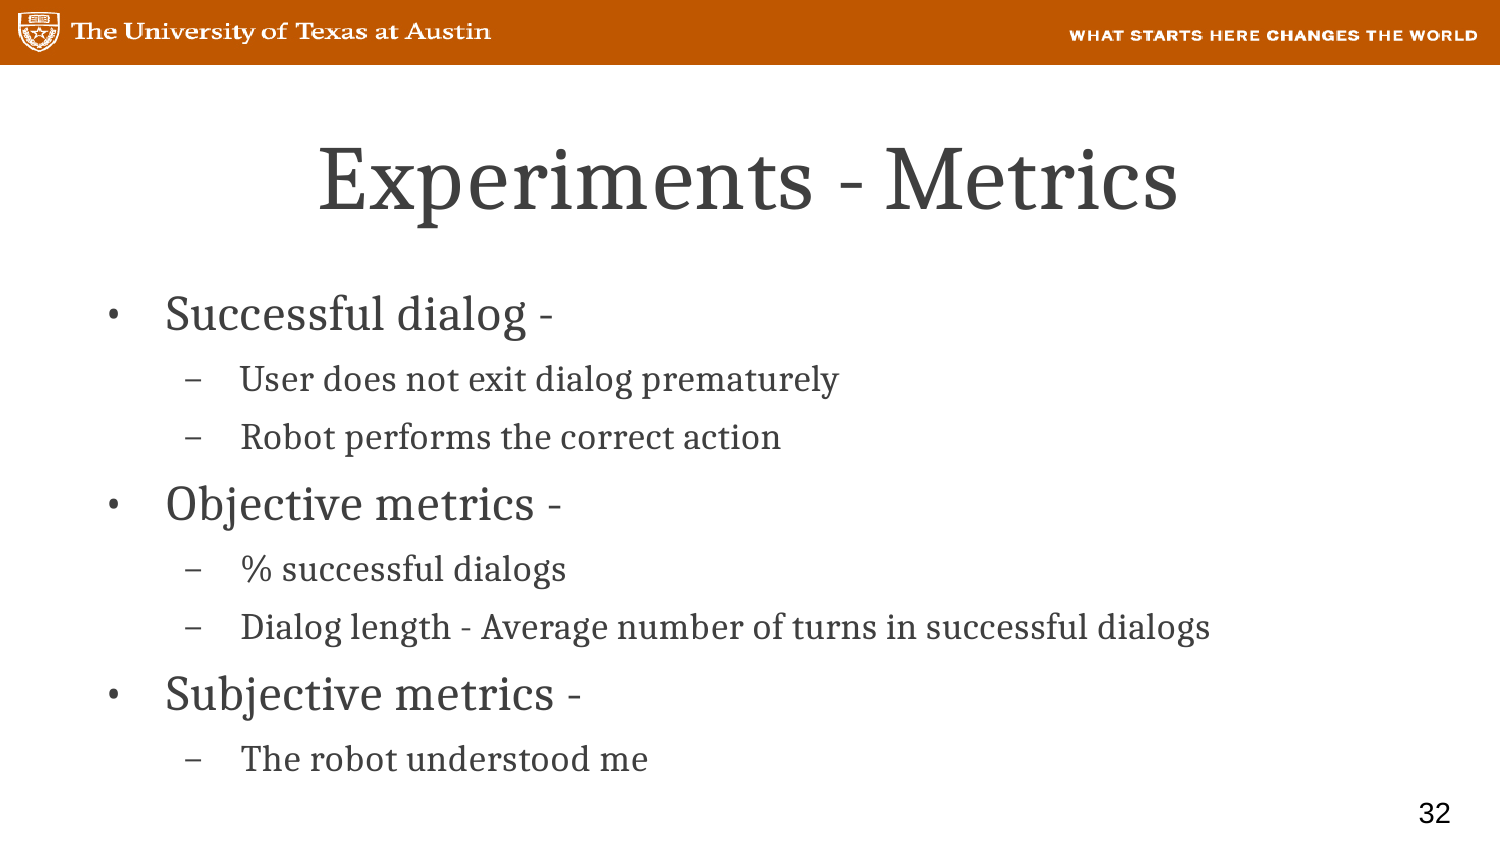

# Experiments - Metrics
Successful dialog -
User does not exit dialog prematurely
Robot performs the correct action
Objective metrics -
% successful dialogs
Dialog length - Average number of turns in successful dialogs
Subjective metrics -
The robot understood me
32